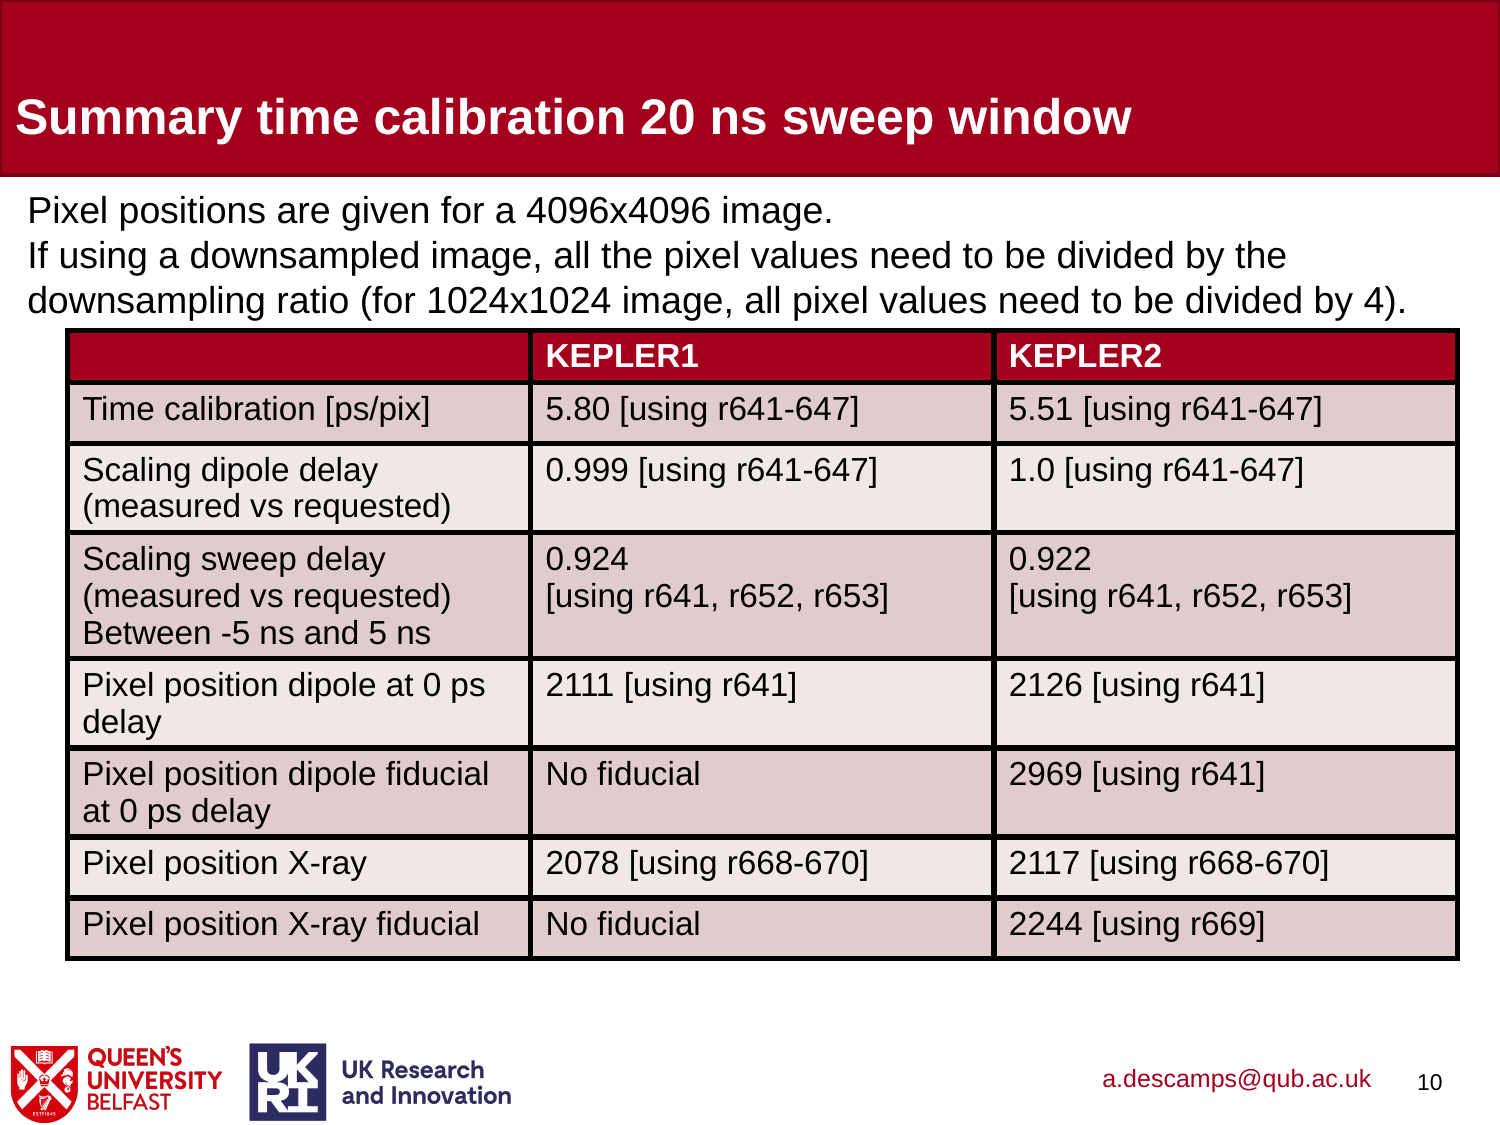

# Summary time calibration 20 ns sweep window
Pixel positions are given for a 4096x4096 image.
If using a downsampled image, all the pixel values need to be divided by the downsampling ratio (for 1024x1024 image, all pixel values need to be divided by 4).
|  | KEPLER1 | KEPLER2 |
| --- | --- | --- |
| Time calibration [ps/pix] | 5.80 [using r641-647] | 5.51 [using r641-647] |
| Scaling dipole delay (measured vs requested) | 0.999 [using r641-647] | 1.0 [using r641-647] |
| Scaling sweep delay (measured vs requested) Between -5 ns and 5 ns | 0.924 [using r641, r652, r653] | 0.922 [using r641, r652, r653] |
| Pixel position dipole at 0 ps delay | 2111 [using r641] | 2126 [using r641] |
| Pixel position dipole fiducial at 0 ps delay | No fiducial | 2969 [using r641] |
| Pixel position X-ray | 2078 [using r668-670] | 2117 [using r668-670] |
| Pixel position X-ray fiducial | No fiducial | 2244 [using r669] |
10